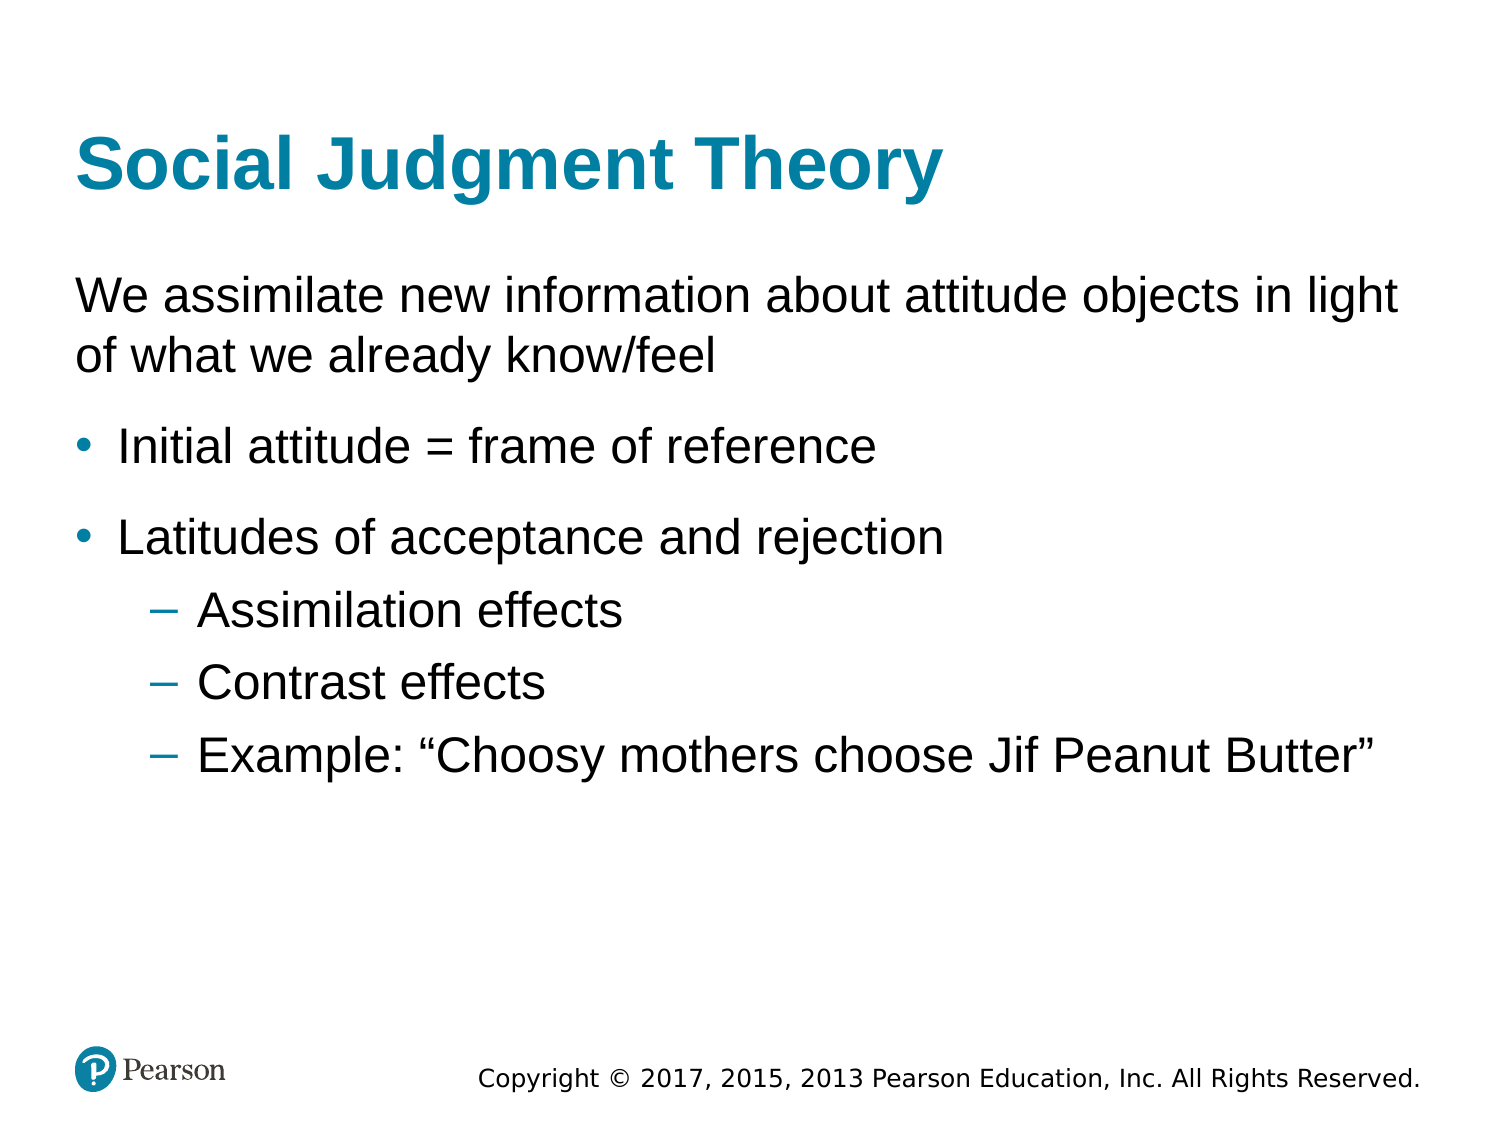

# Social Judgment Theory
We assimilate new information about attitude objects in light of what we already know/feel
Initial attitude = frame of reference
Latitudes of acceptance and rejection
Assimilation effects
Contrast effects
Example: “Choosy mothers choose Jif Peanut Butter”